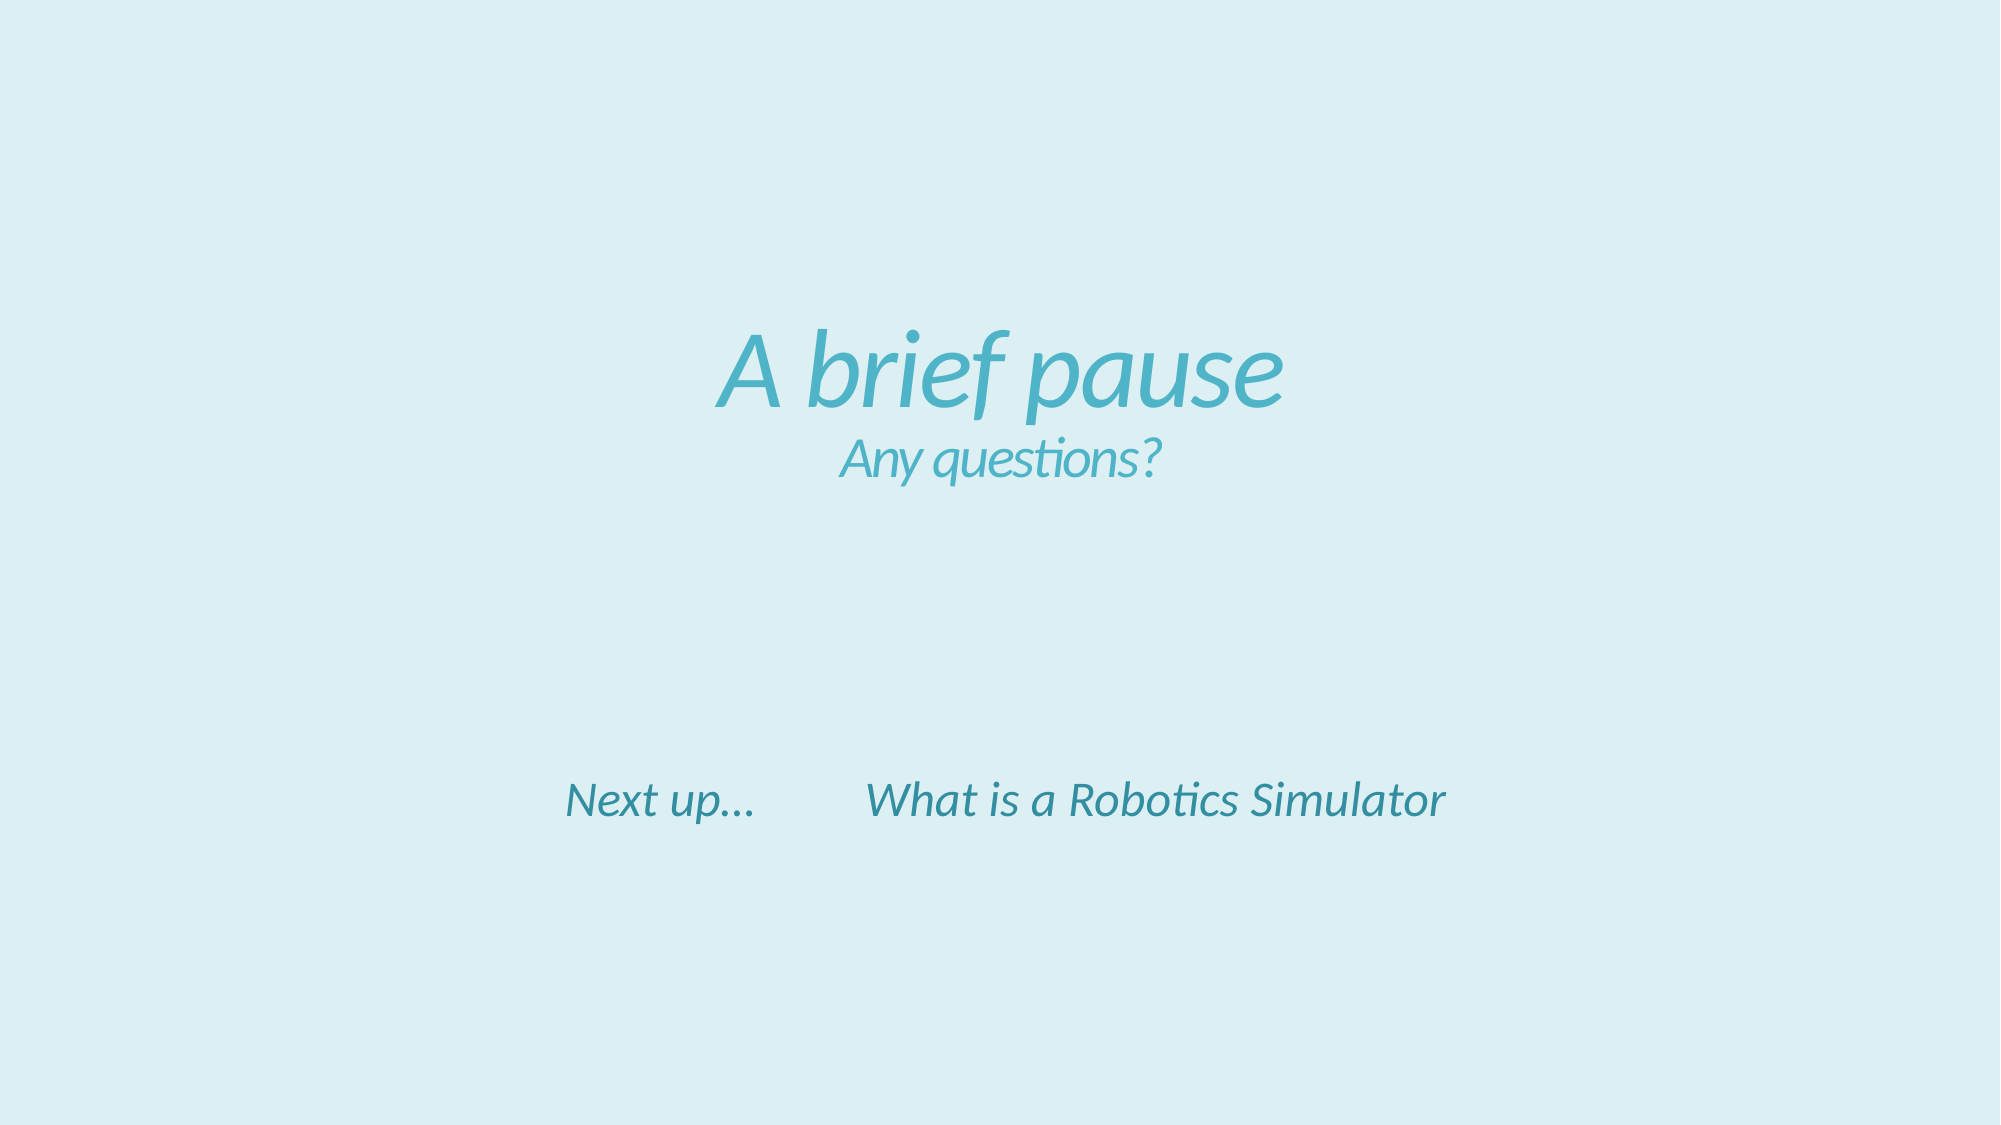

# A brief pause Any questions?
Next up…	What is a Robotics Simulator